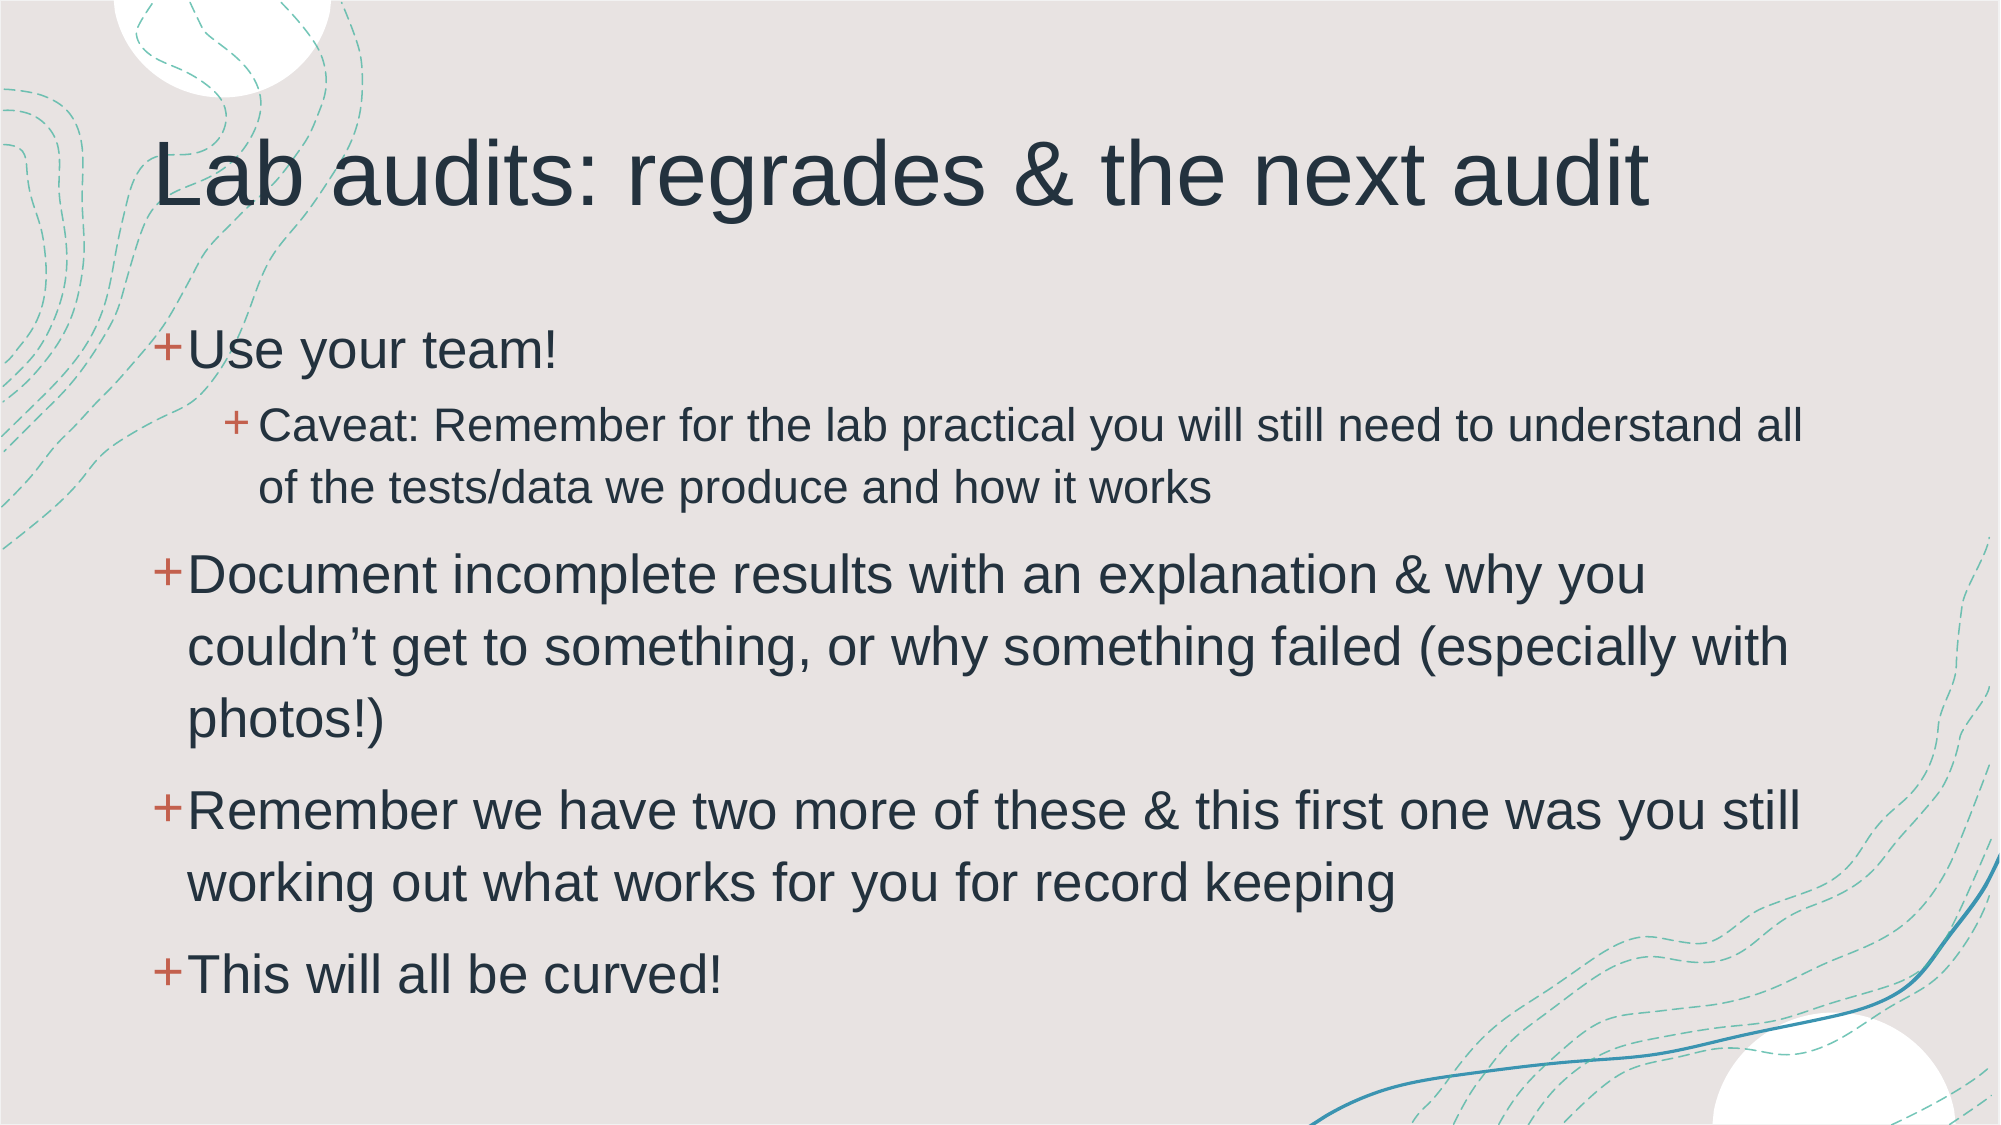

# Lab audits: regrades & the next audit
Use your team!
Caveat: Remember for the lab practical you will still need to understand all of the tests/data we produce and how it works
Document incomplete results with an explanation & why you couldn’t get to something, or why something failed (especially with photos!)
Remember we have two more of these & this first one was you still working out what works for you for record keeping
This will all be curved!